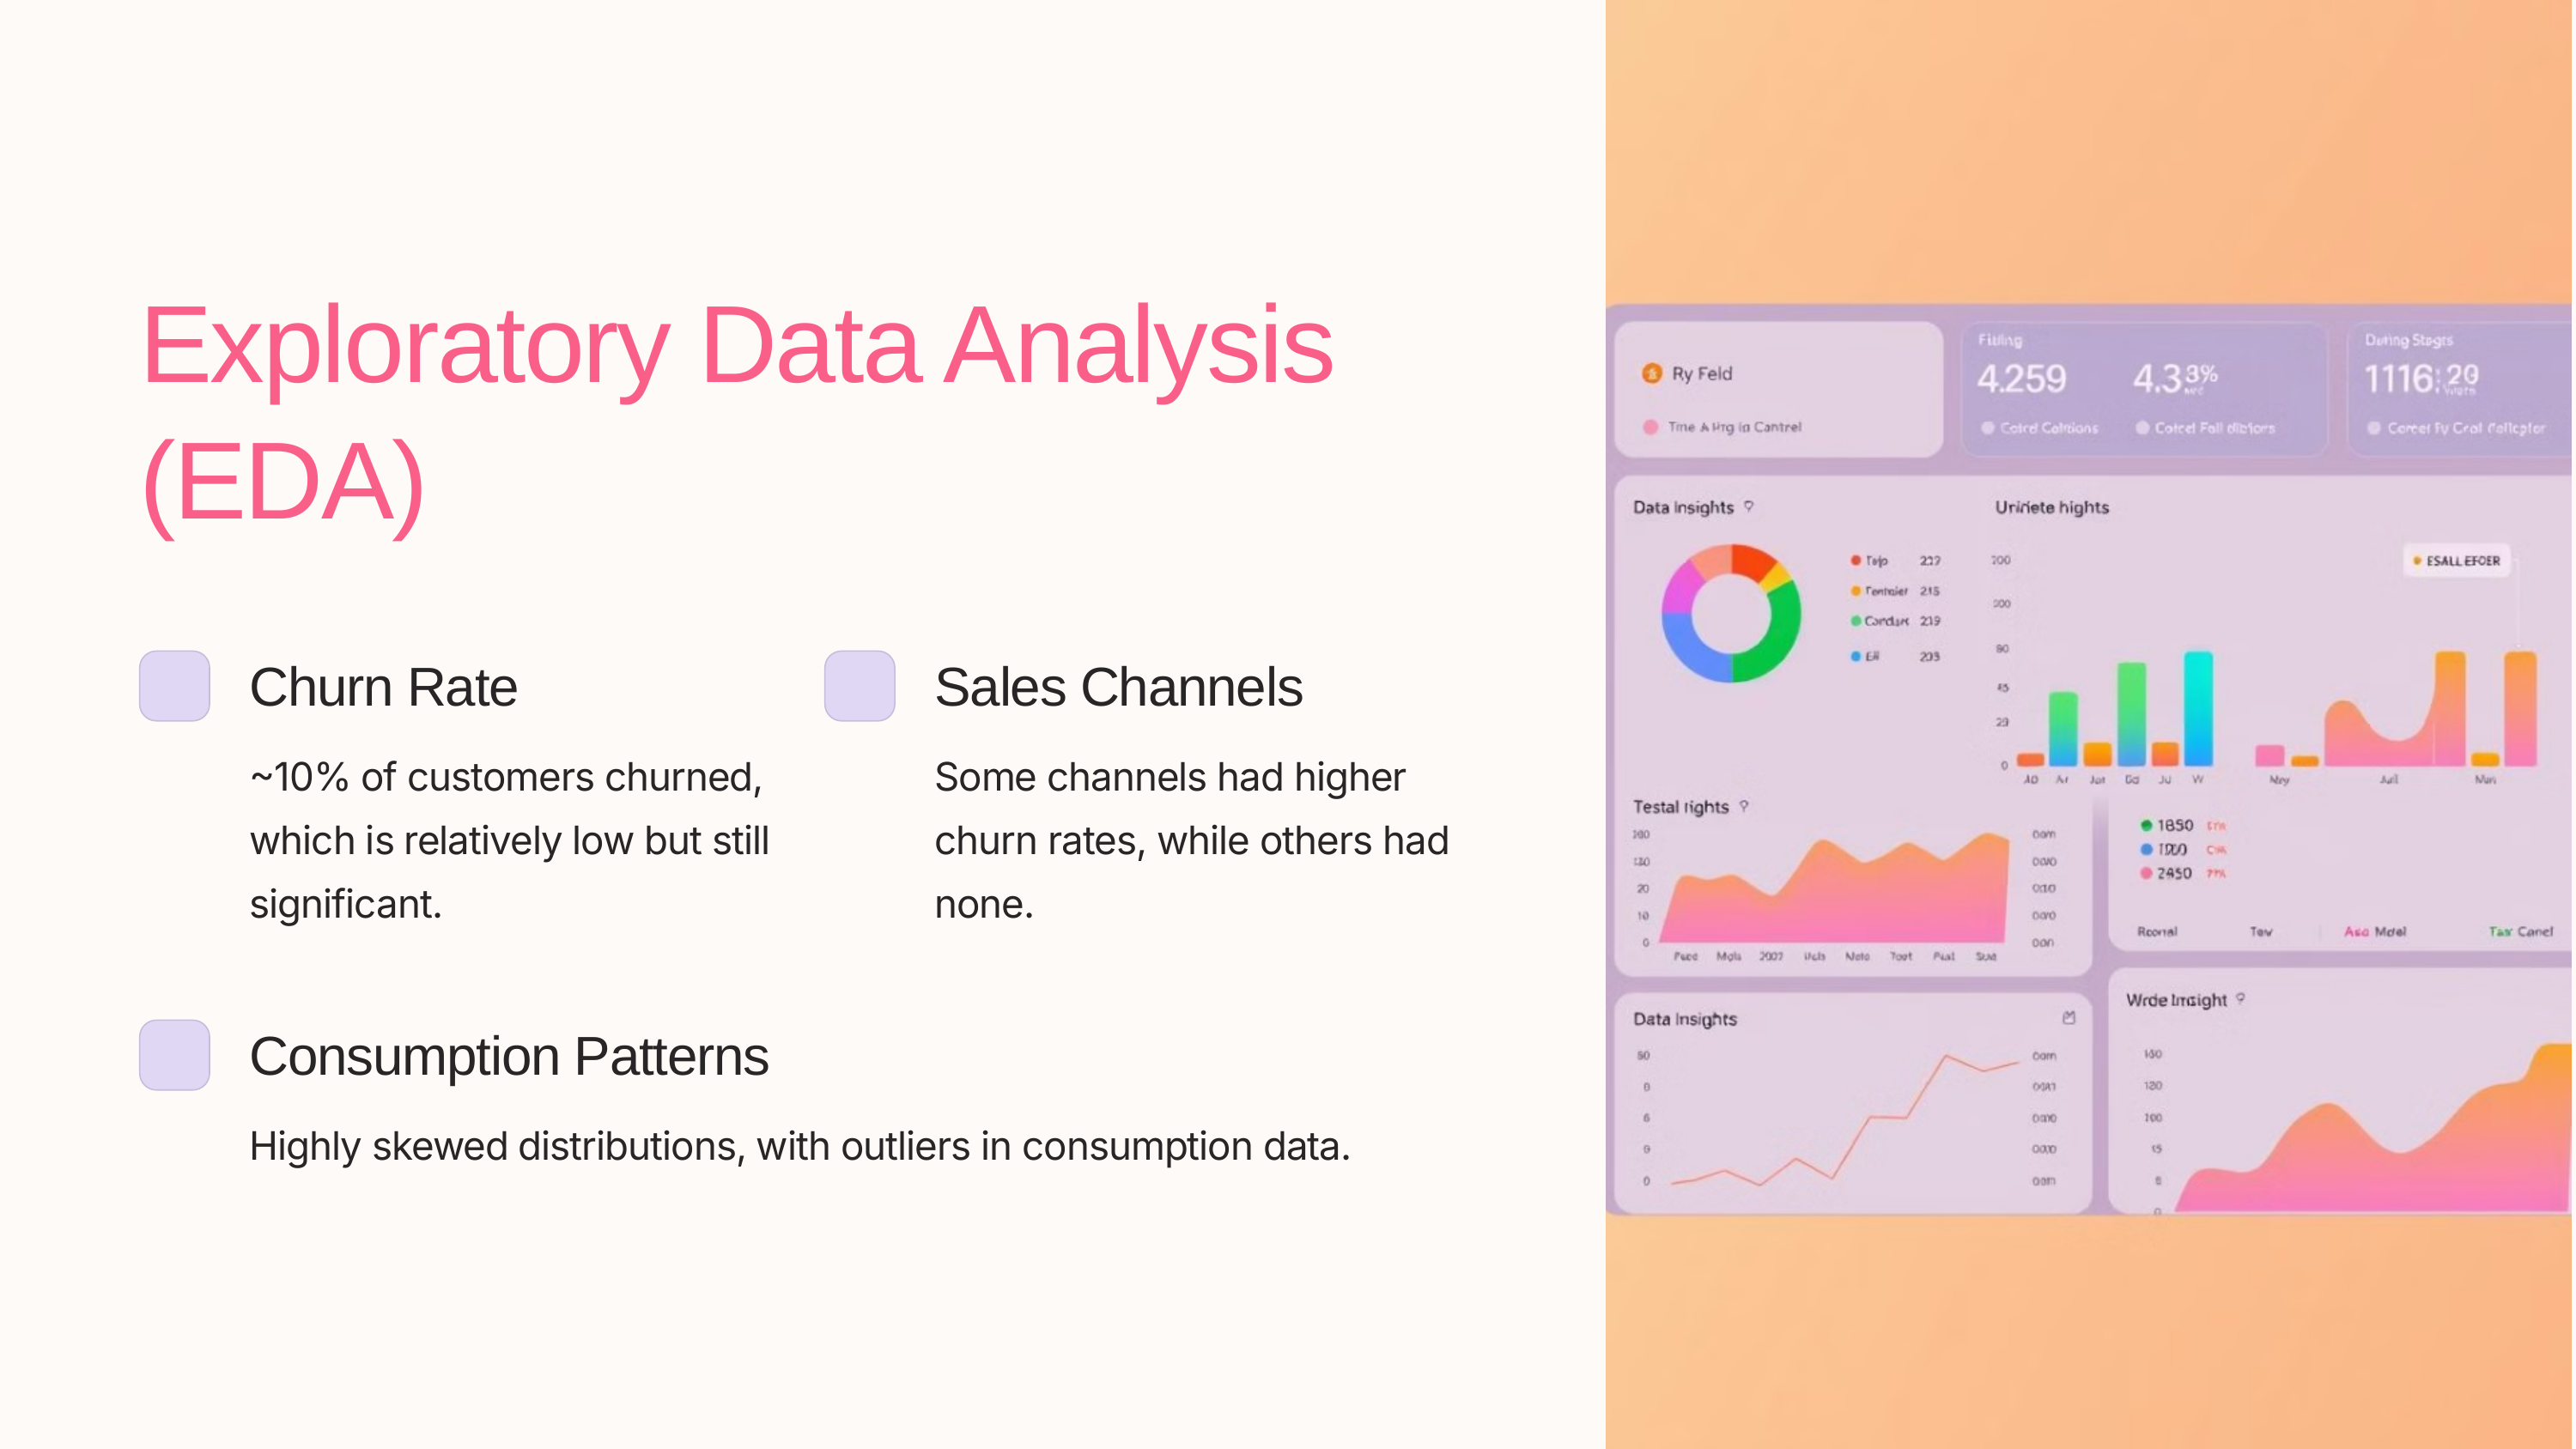

Exploratory Data Analysis (EDA)

Churn Rate

Sales Channels

~10% of customers churned, which is relatively low but still significant.

Some channels had higher churn rates, while others had none.

Consumption Patterns

Highly skewed distributions, with outliers in consumption data.